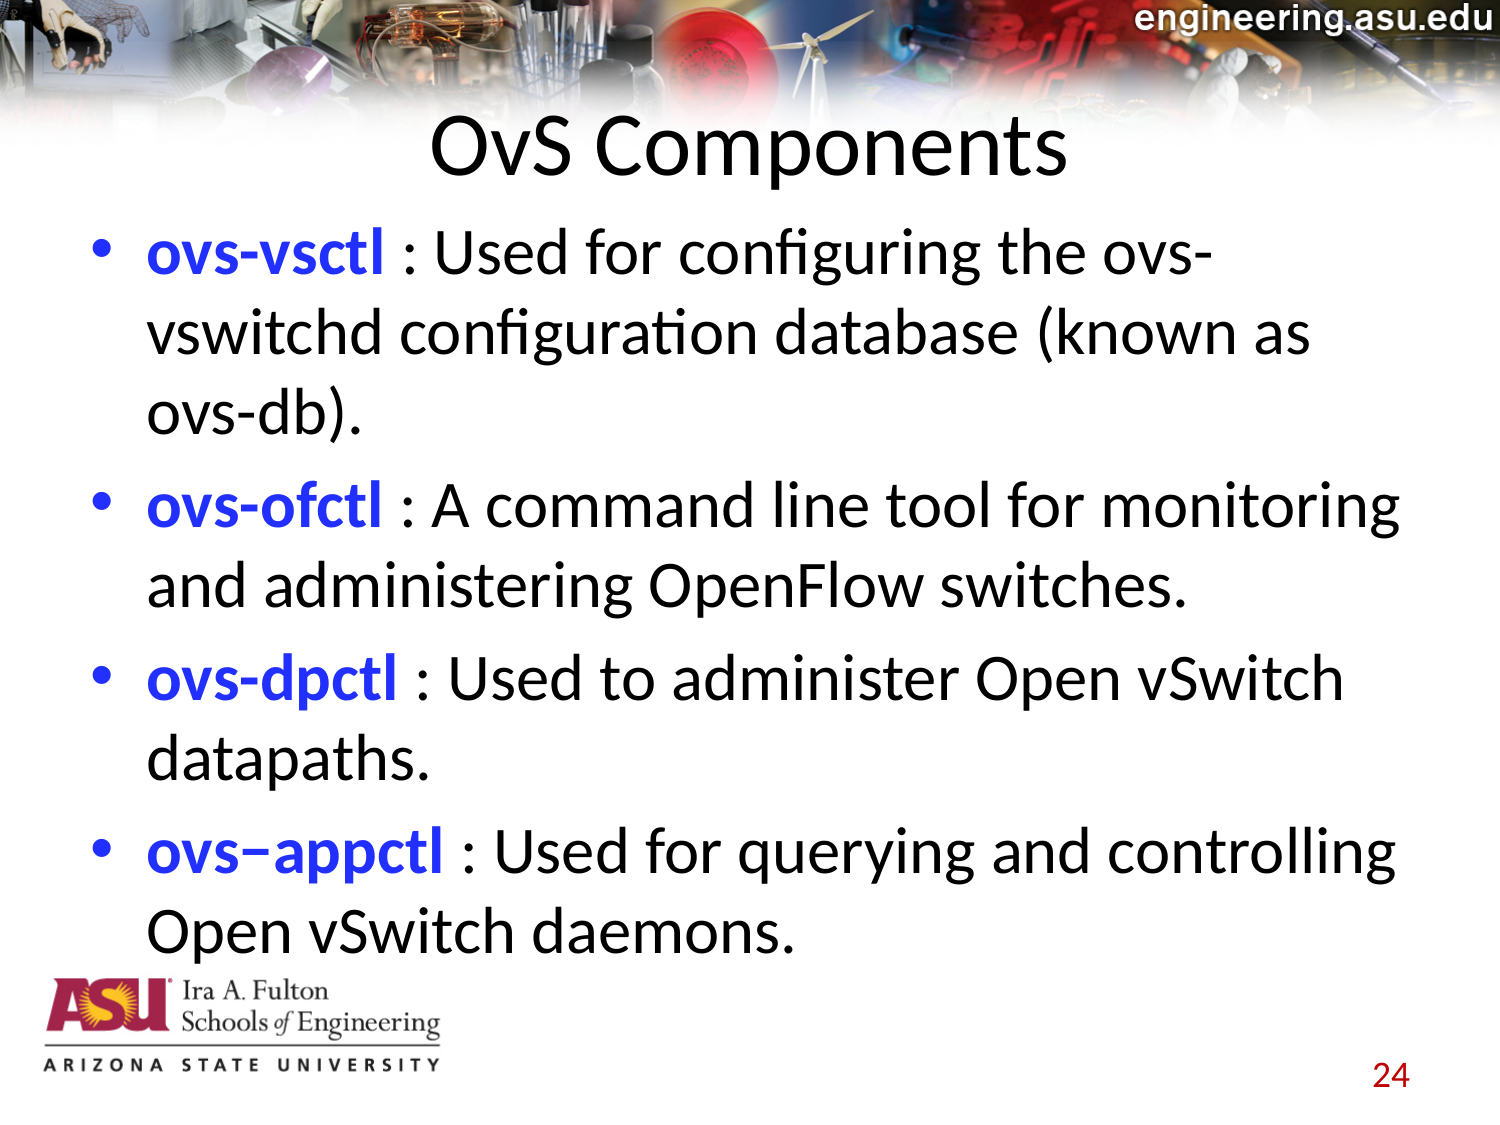

# OvS Components
ovs-vsctl : Used for configuring the ovs-vswitchd configuration database (known as ovs-db).
ovs-ofctl : A command line tool for monitoring and administering OpenFlow switches.
ovs-dpctl : Used to administer Open vSwitch datapaths.
ovs−appctl : Used for querying and controlling Open vSwitch daemons.
24